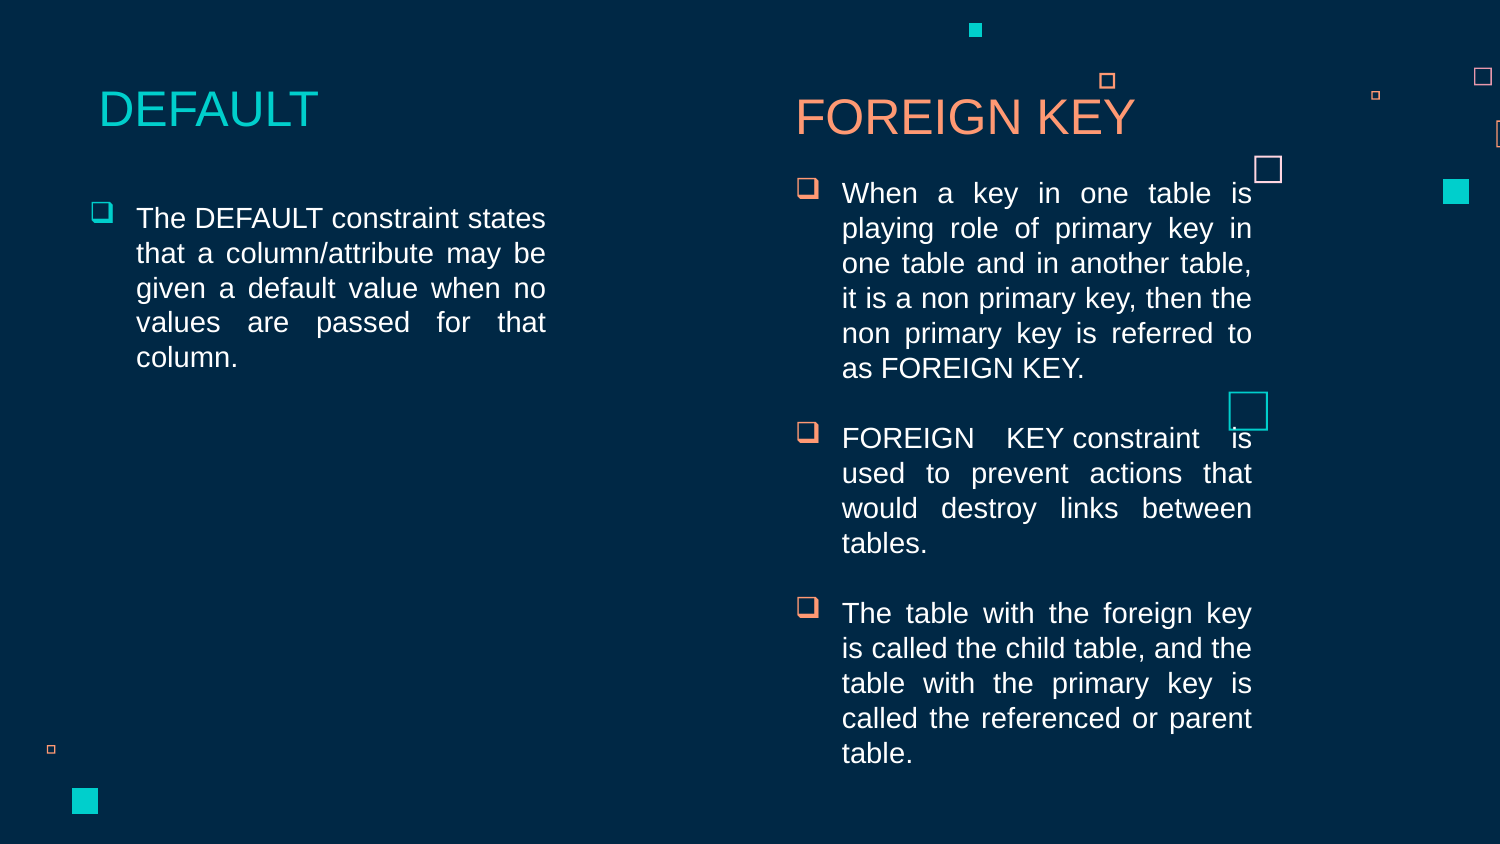

# DEFAULT
FOREIGN KEY
When a key in one table is playing role of primary key in one table and in another table, it is a non primary key, then the non primary key is referred to as FOREIGN KEY.

FOREIGN KEY constraint is used to prevent actions that would destroy links between tables.

The table with the foreign key is called the child table, and the table with the primary key is called the referenced or parent table.

The DEFAULT constraint states that a column/attribute may be given a default value when no values are passed for that column.